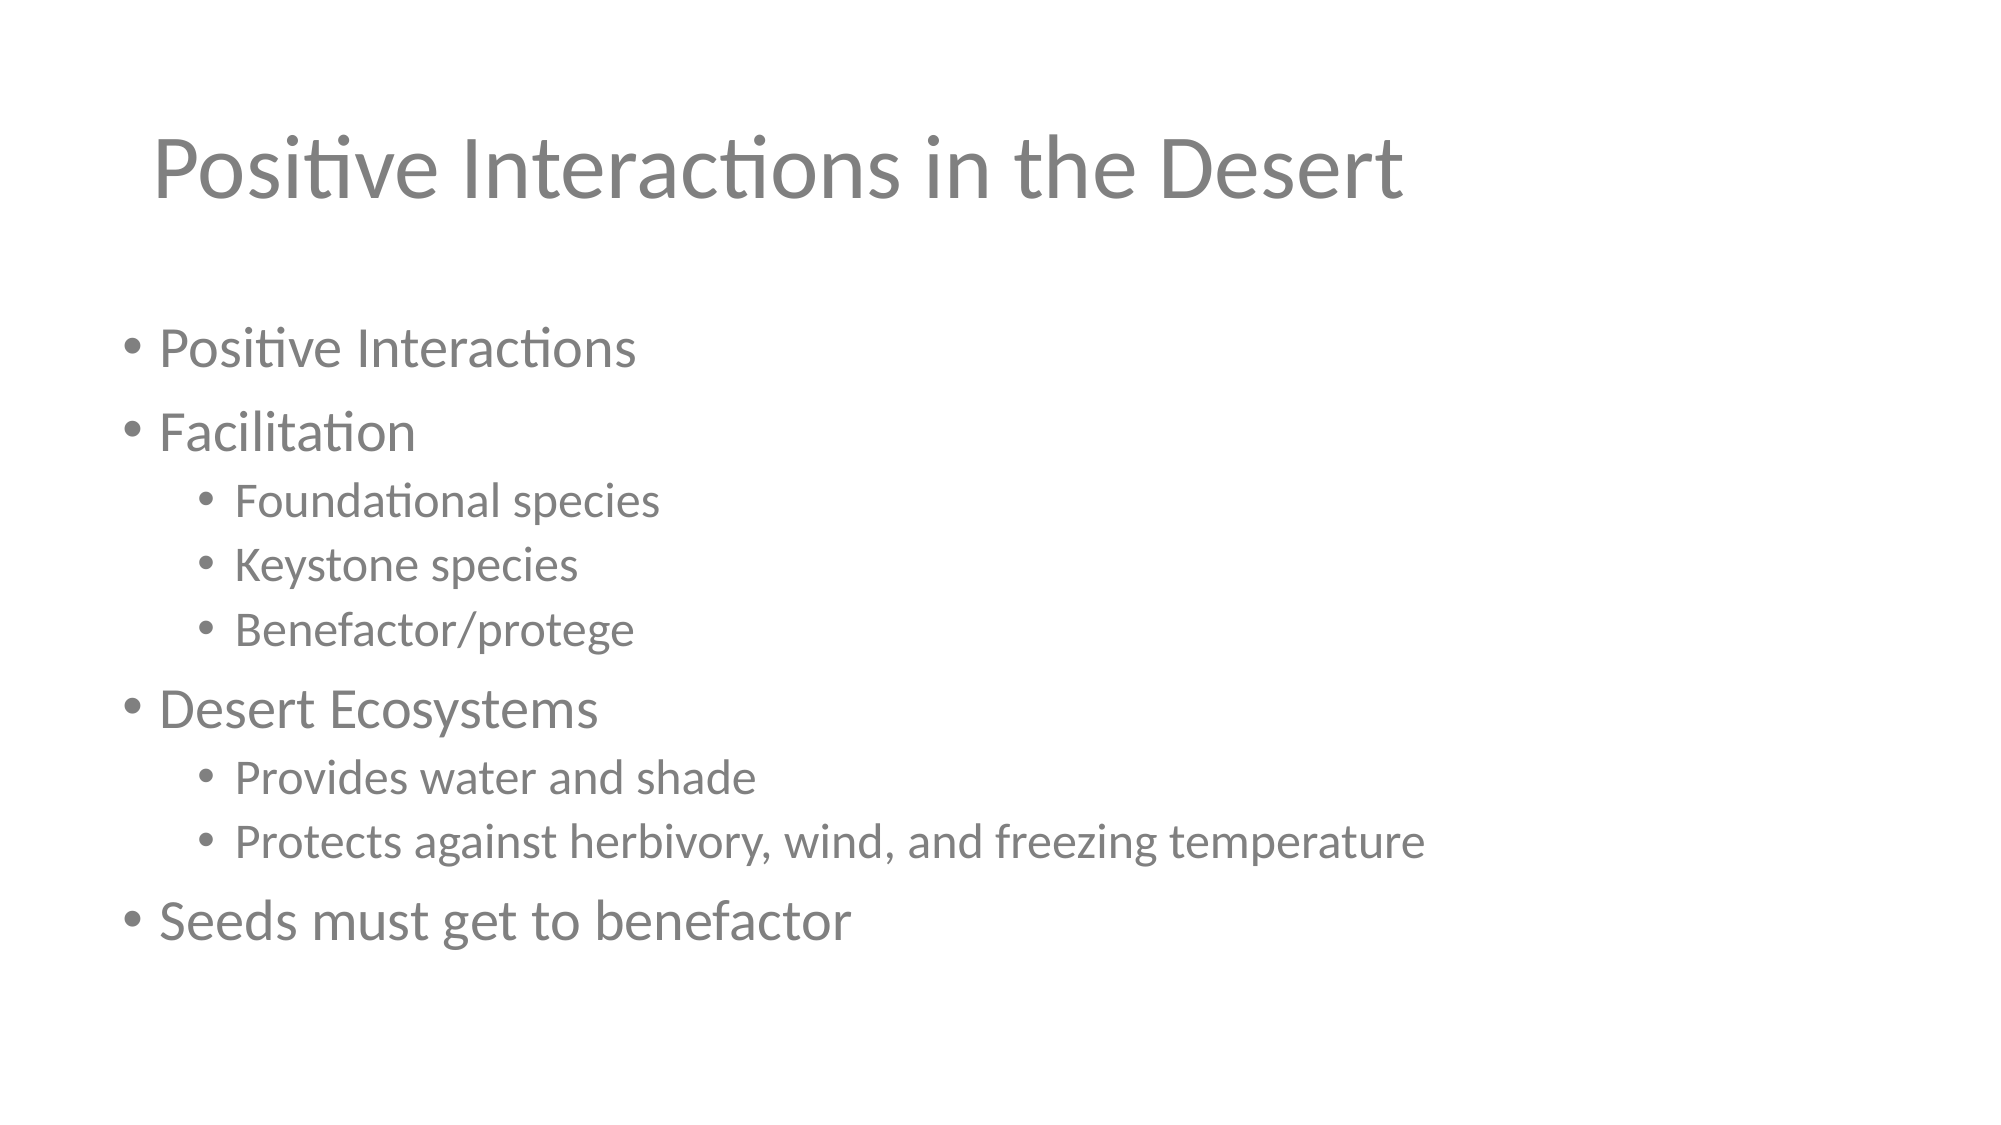

# Positive Interactions in the Desert
Positive Interactions
Facilitation
Foundational species
Keystone species
Benefactor/protege
Desert Ecosystems
Provides water and shade
Protects against herbivory, wind, and freezing temperature
Seeds must get to benefactor